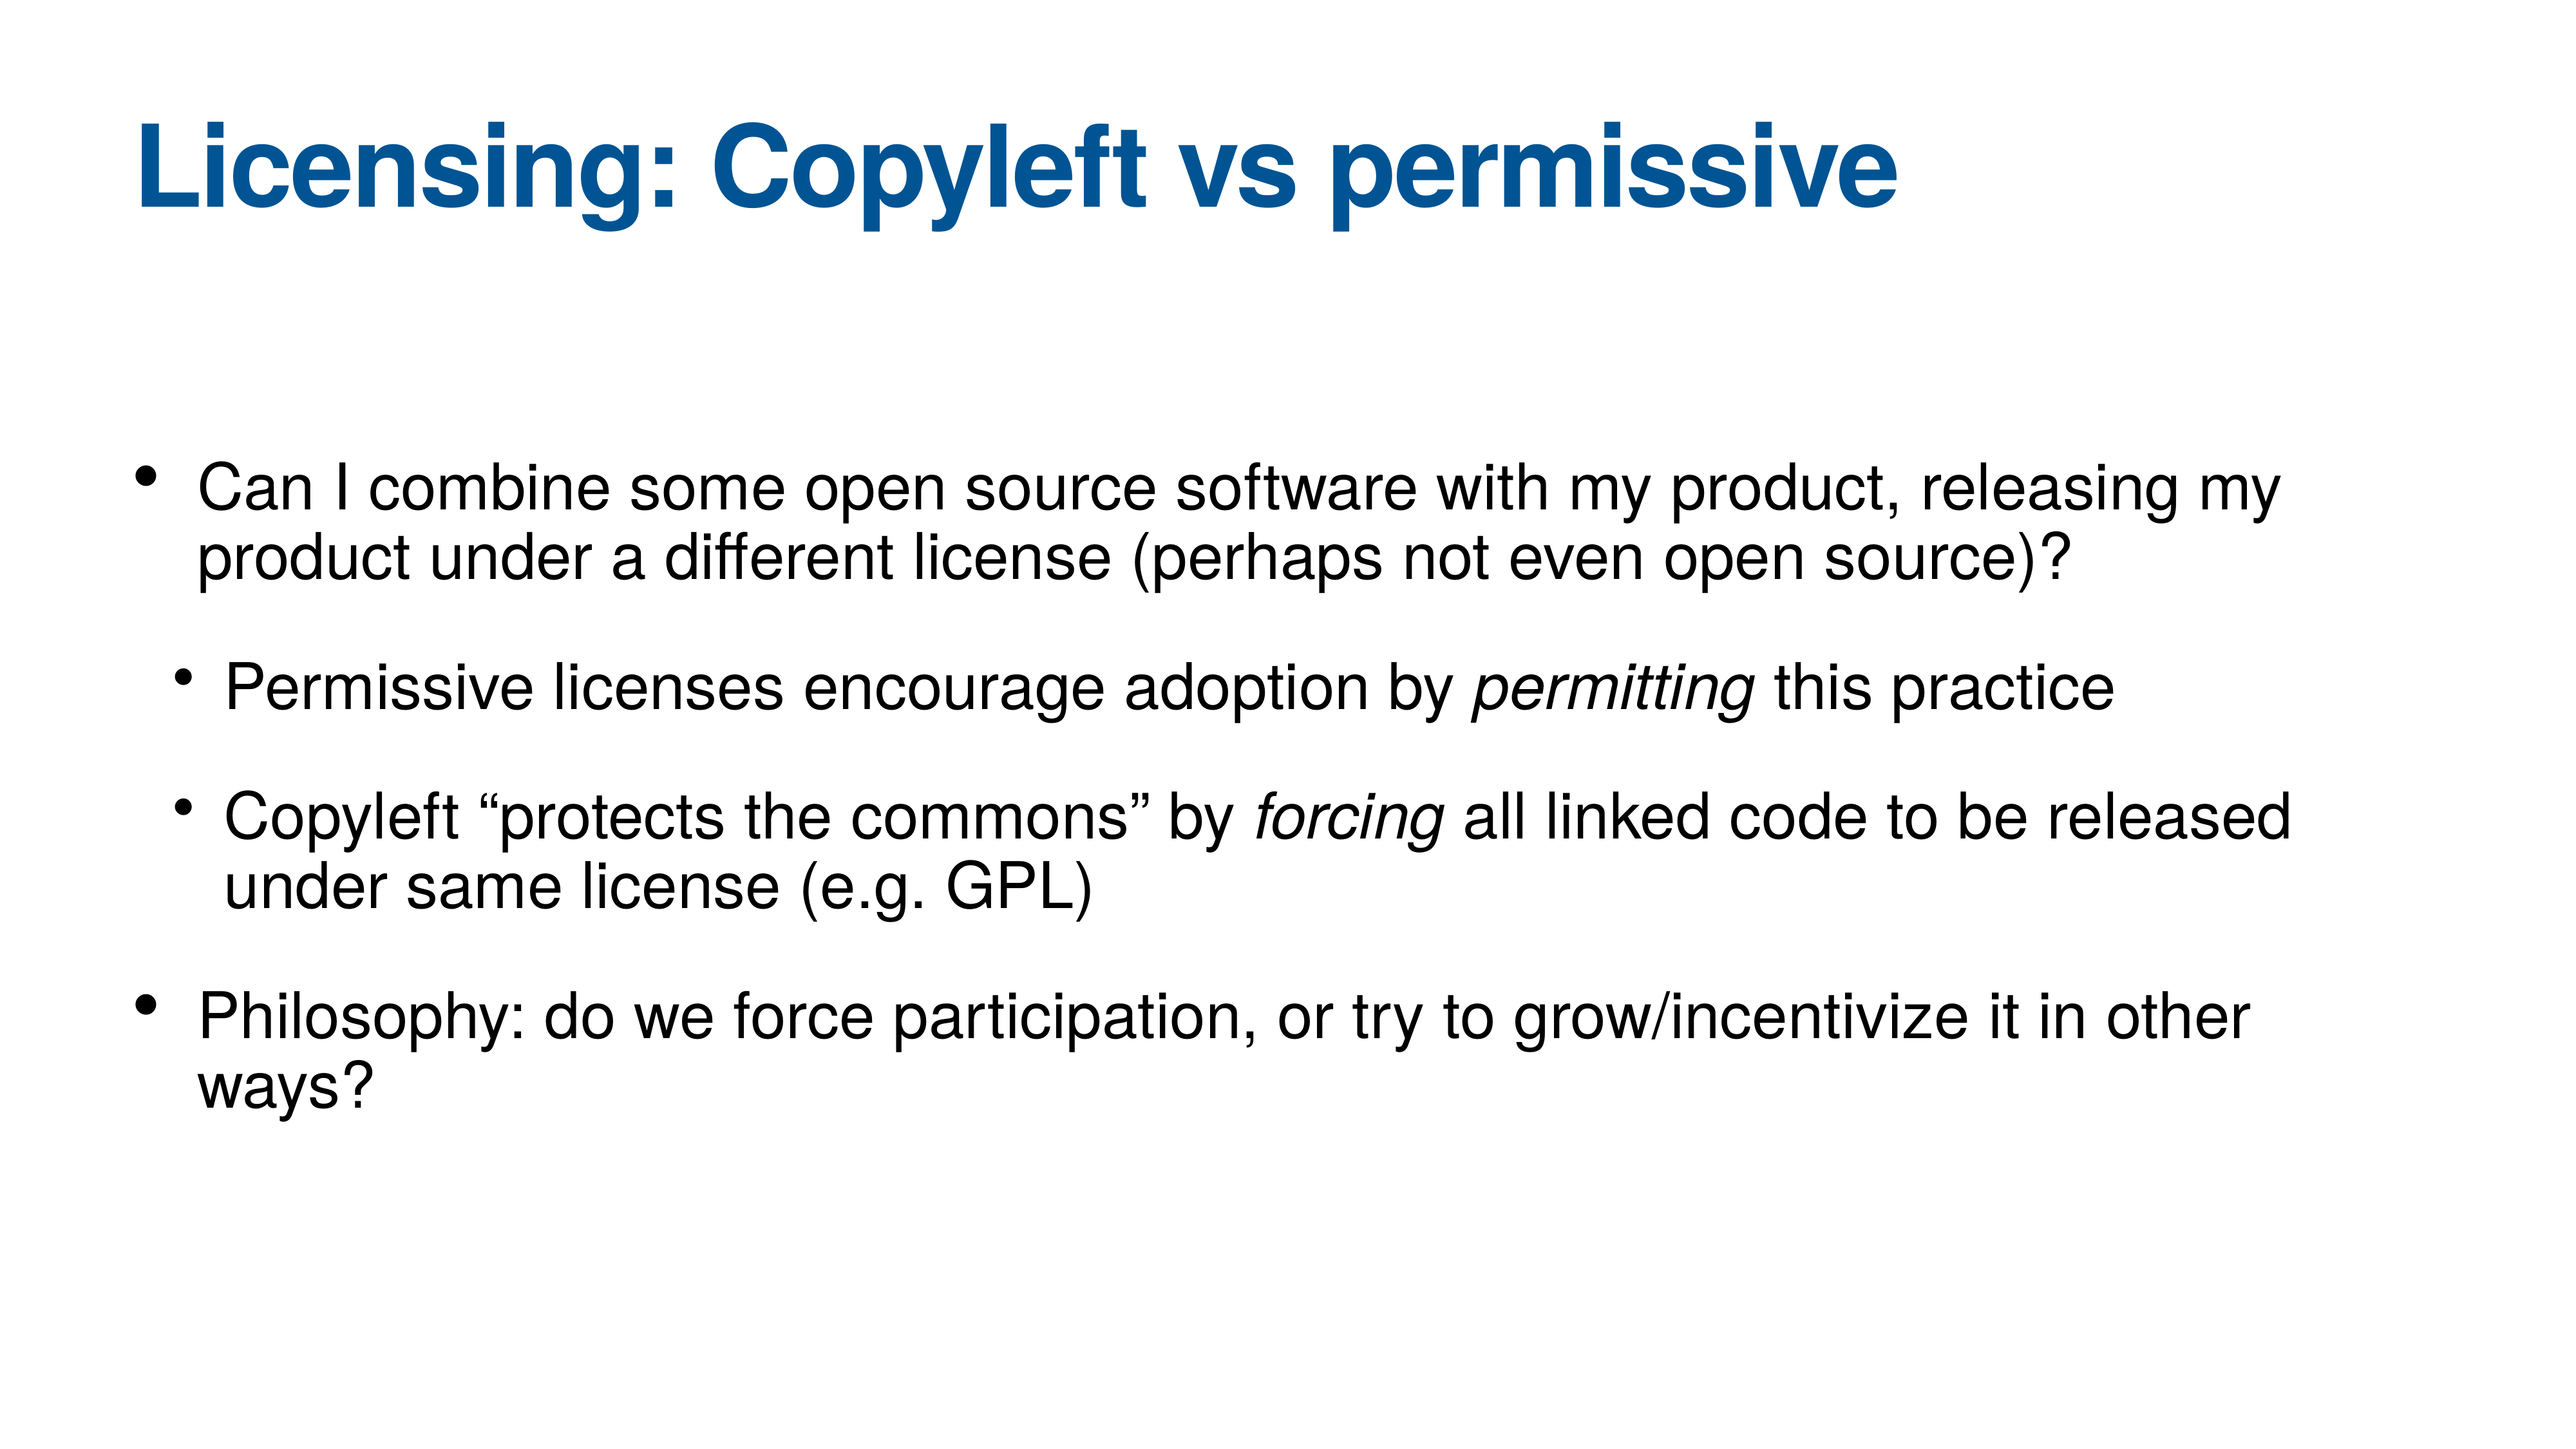

# Licensing: Copyleft vs permissive

Can I combine some open source software with my product, releasing my product under a different license (perhaps not even open source)?
Permissive licenses encourage adoption by permitting this practice
Copyleft “protects the commons” by forcing all linked code to be released under same license (e.g. GPL)
Philosophy: do we force participation, or try to grow/incentivize it in other ways?